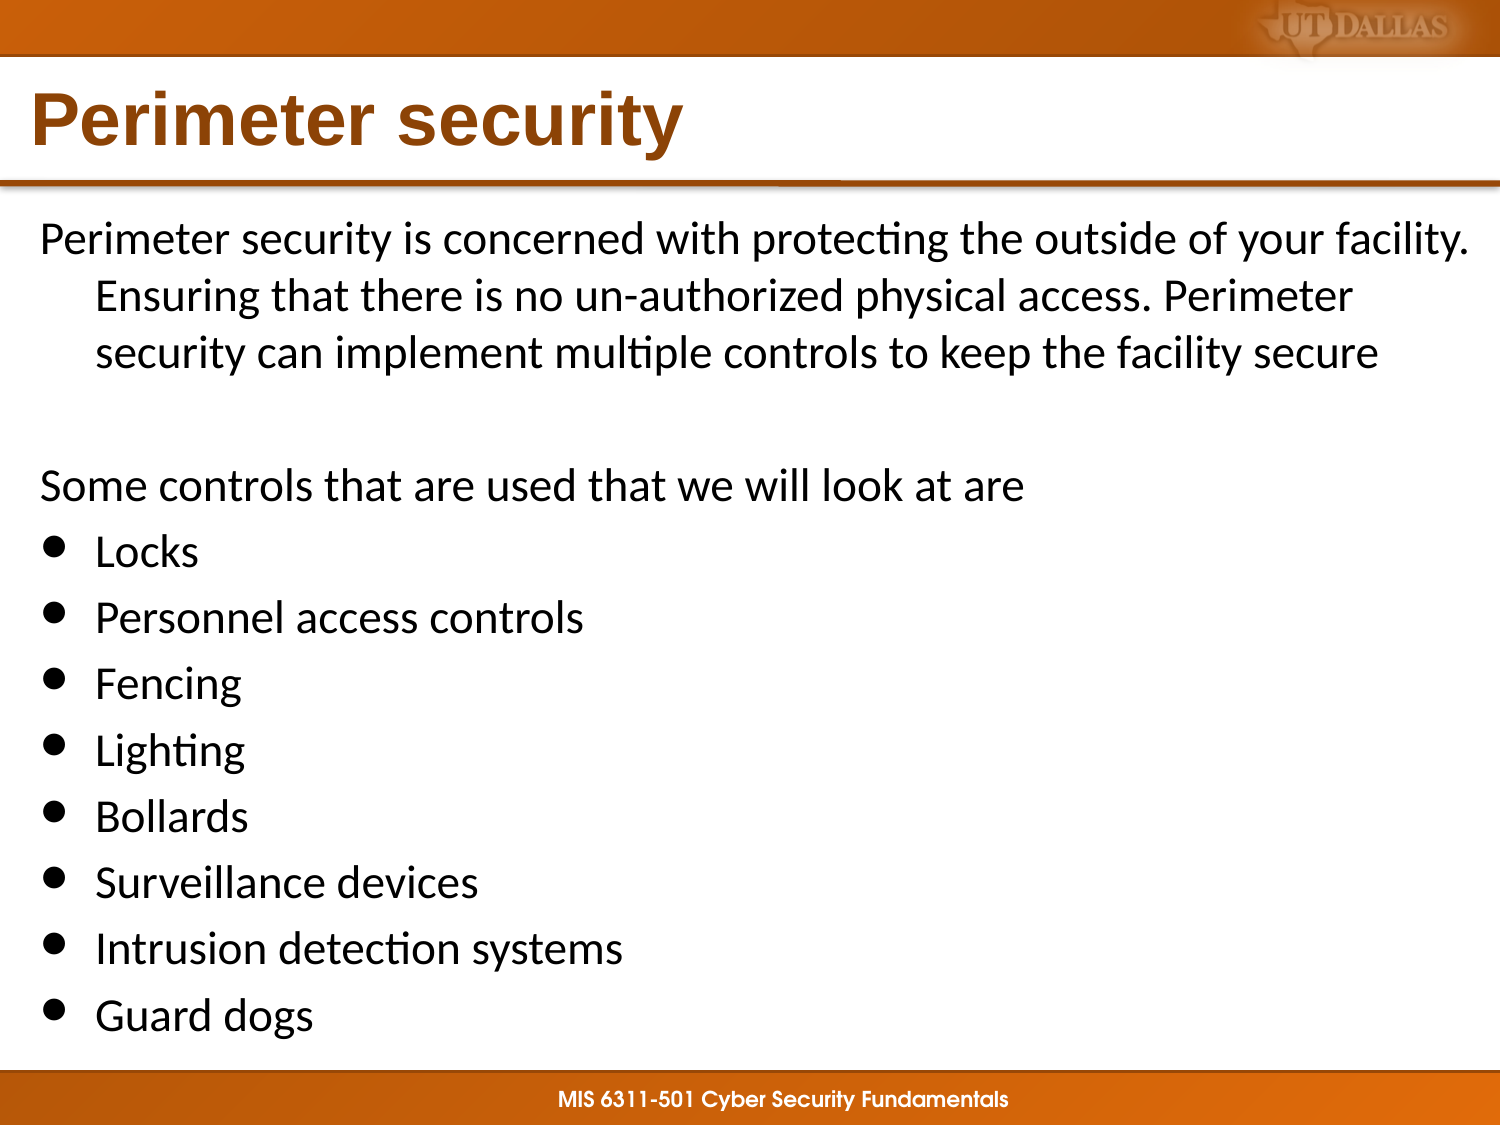

# Perimeter security
Perimeter security is concerned with protecting the outside of your facility. Ensuring that there is no un-authorized physical access. Perimeter security can implement multiple controls to keep the facility secure

Some controls that are used that we will look at are
Locks
Personnel access controls
Fencing
Lighting
Bollards
Surveillance devices
Intrusion detection systems
Guard dogs